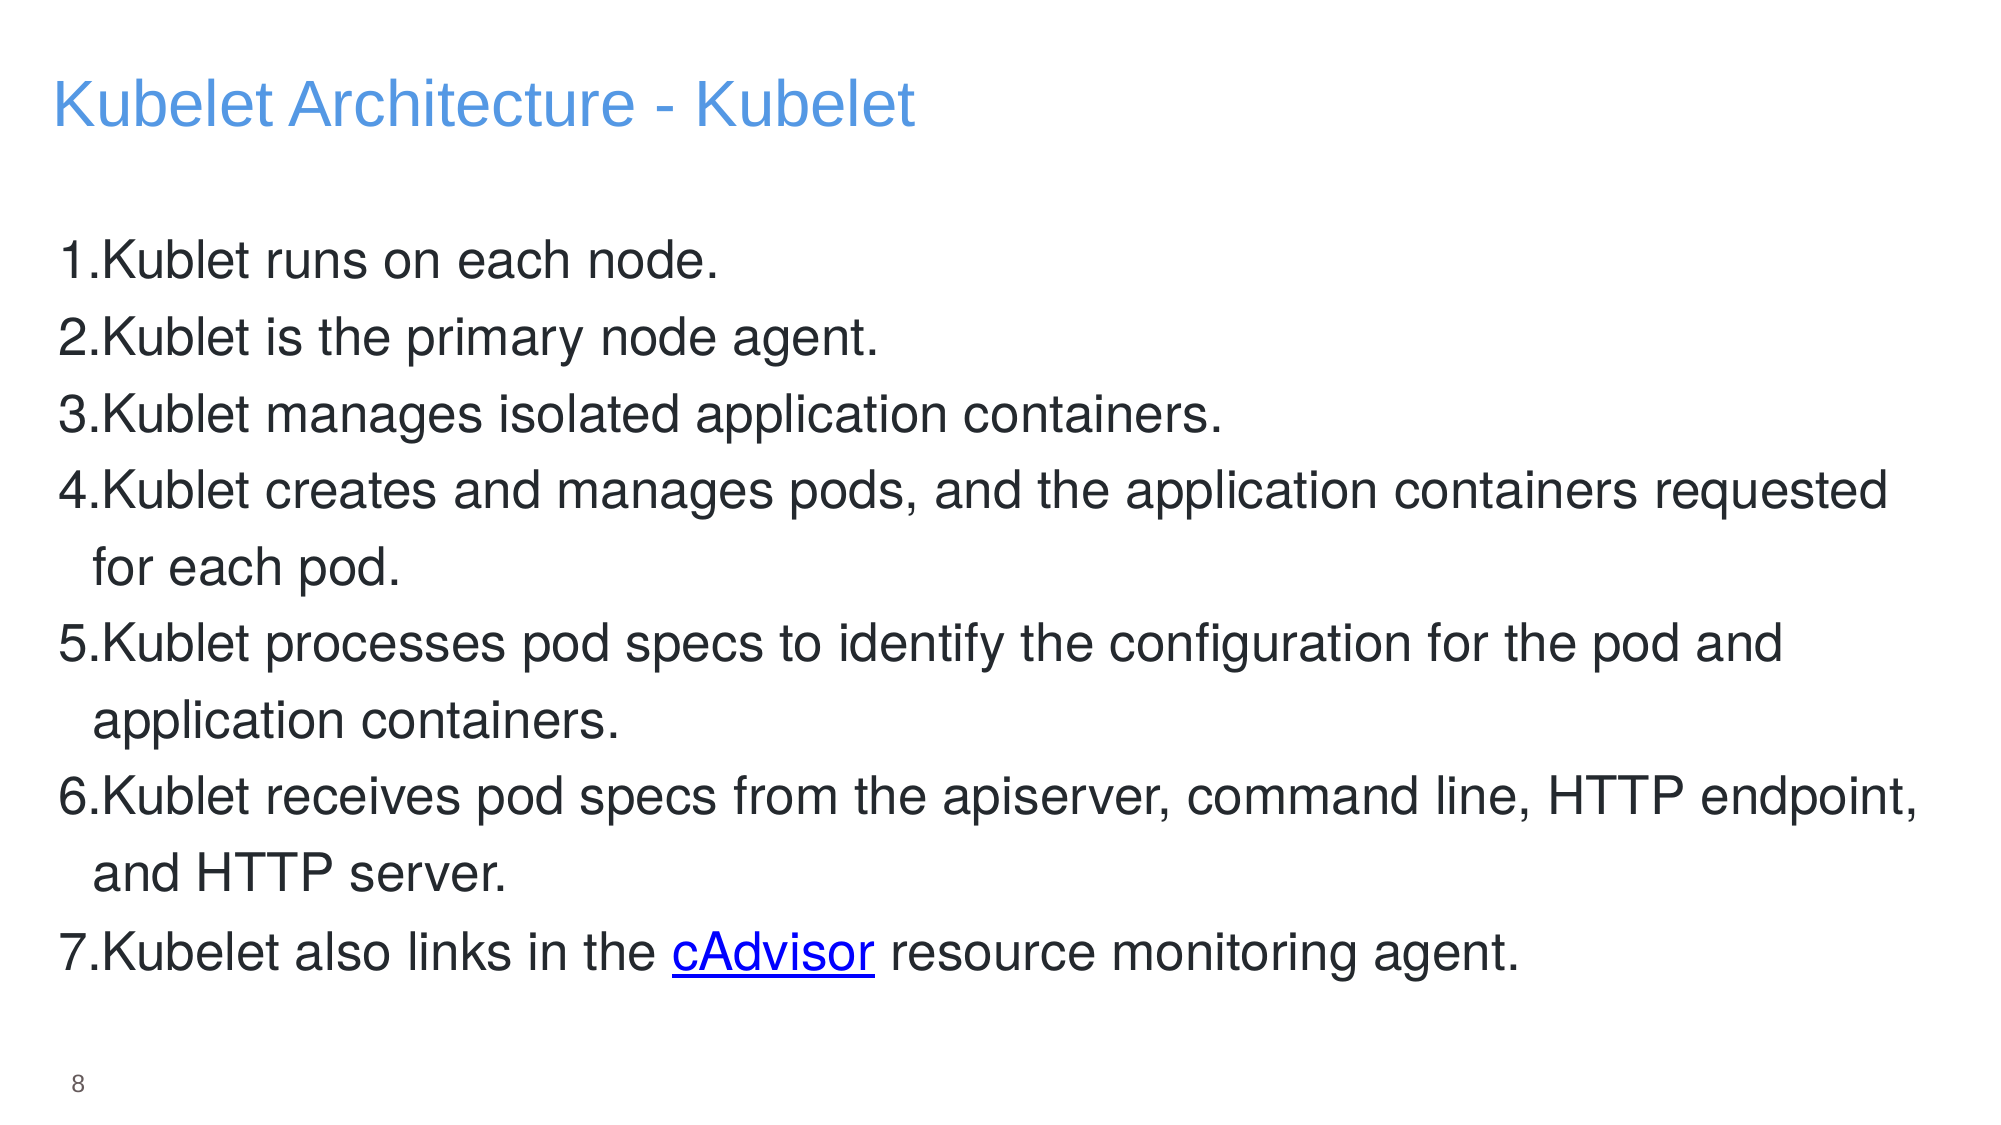

# Kubelet Architecture - Kubelet
Kublet runs on each node.
Kublet is the primary node agent.
Kublet manages isolated application containers.
Kublet creates and manages pods, and the application containers requested for each pod.
Kublet processes pod specs to identify the configuration for the pod and application containers.
Kublet receives pod specs from the apiserver, command line, HTTP endpoint, and HTTP server.
Kubelet also links in the cAdvisor resource monitoring agent.
8